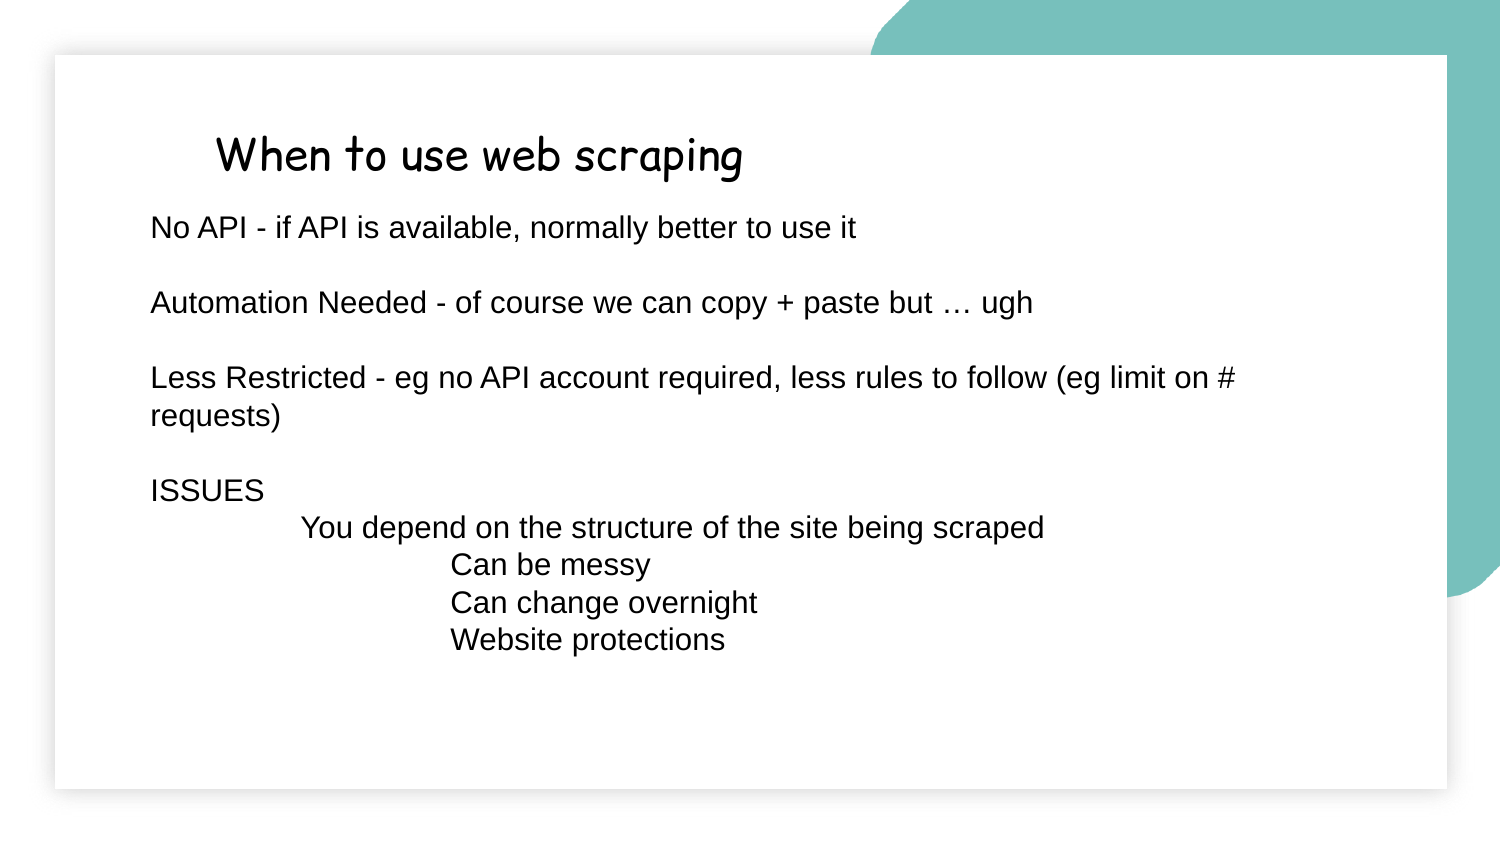

When to use web scraping
No API - if API is available, normally better to use it

Automation Needed - of course we can copy + paste but … ugh

Less Restricted - eg no API account required, less rules to follow (eg limit on # requests)

ISSUES
	You depend on the structure of the site being scraped
		Can be messy
		Can change overnight
		Website protections